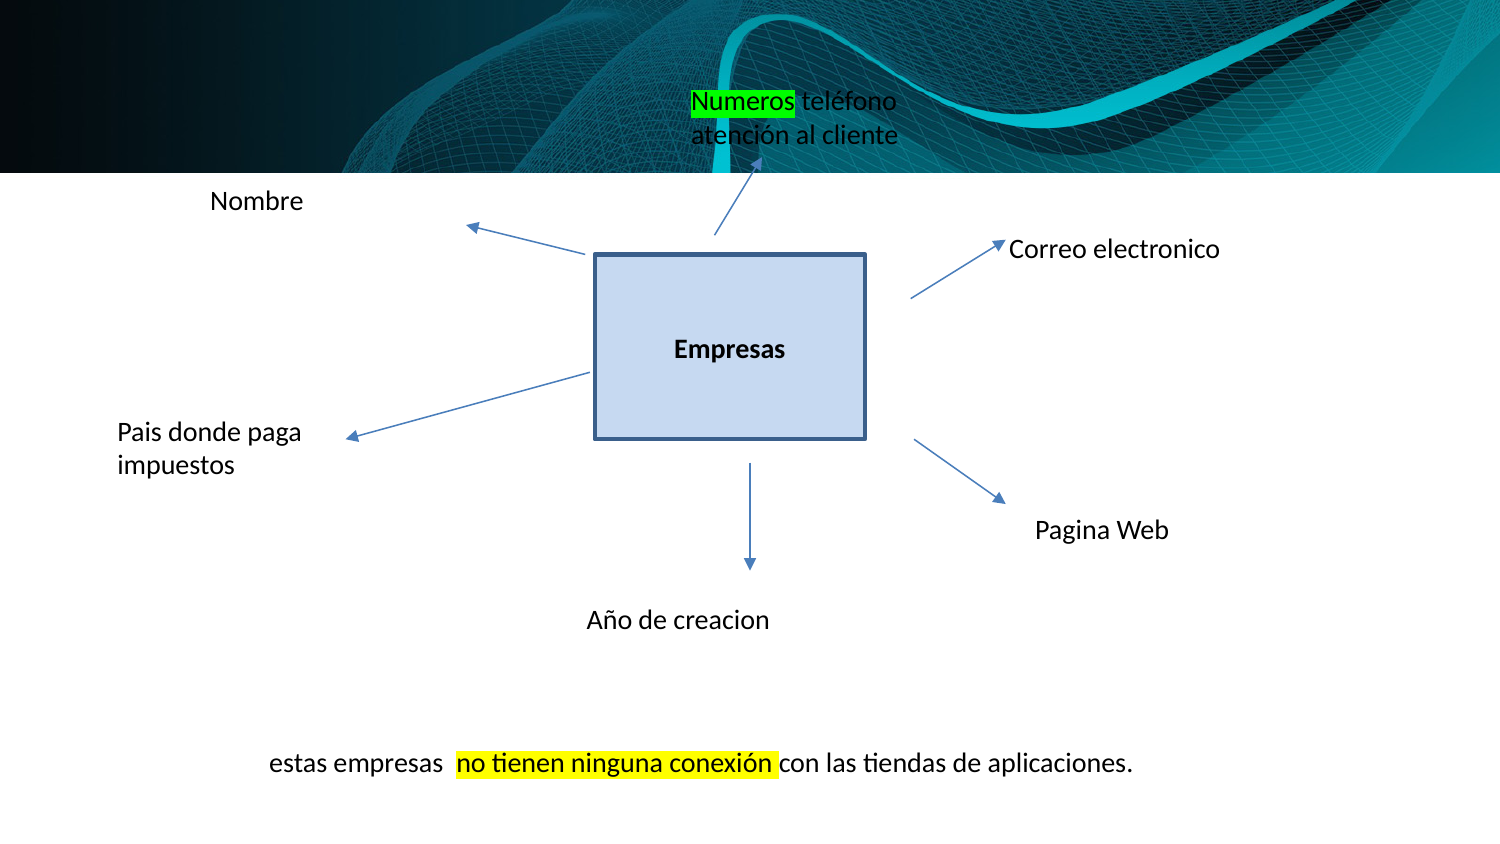

Numeros teléfono atención al cliente
Nombre
Correo electronico
Empresas
Pais donde paga impuestos

Pagina Web
Año de creacion
estas empresas  no tienen ninguna conexión con las tiendas de aplicaciones.